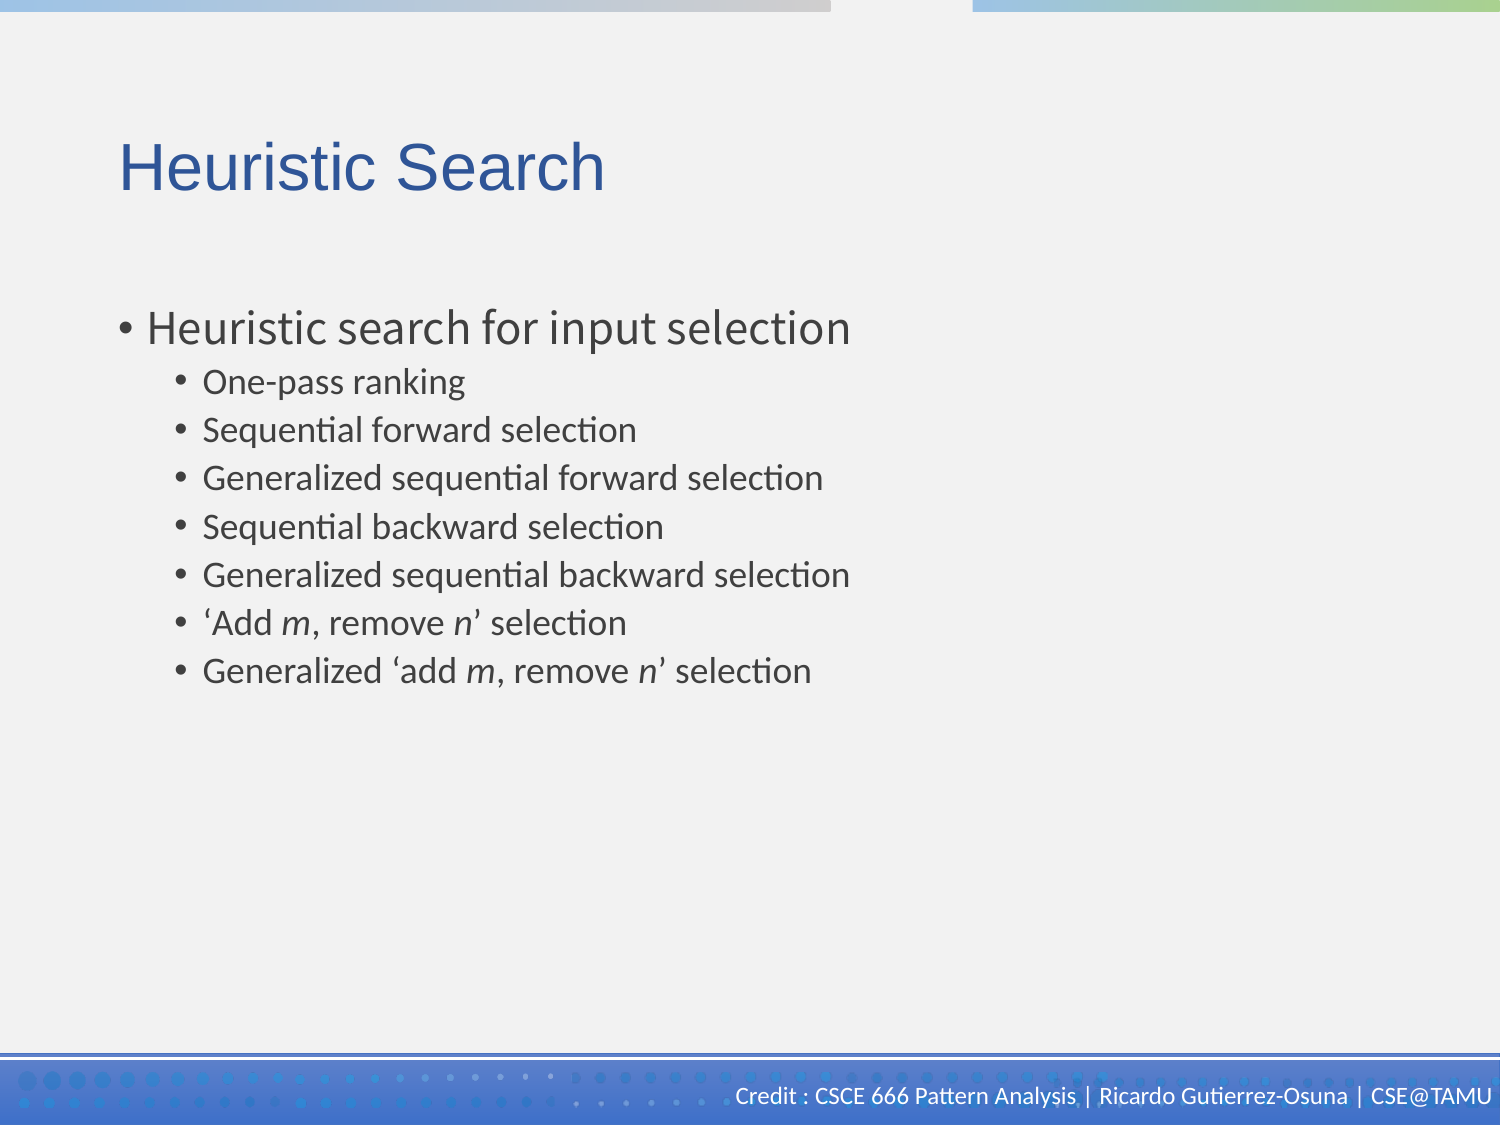

# Heuristic Search
Heuristic search for input selection
One-pass ranking
Sequential forward selection
Generalized sequential forward selection
Sequential backward selection
Generalized sequential backward selection
‘Add m, remove n’ selection
Generalized ‘add m, remove n’ selection
Credit : CSCE 666 Pattern Analysis | Ricardo Gutierrez-Osuna | CSE@TAMU